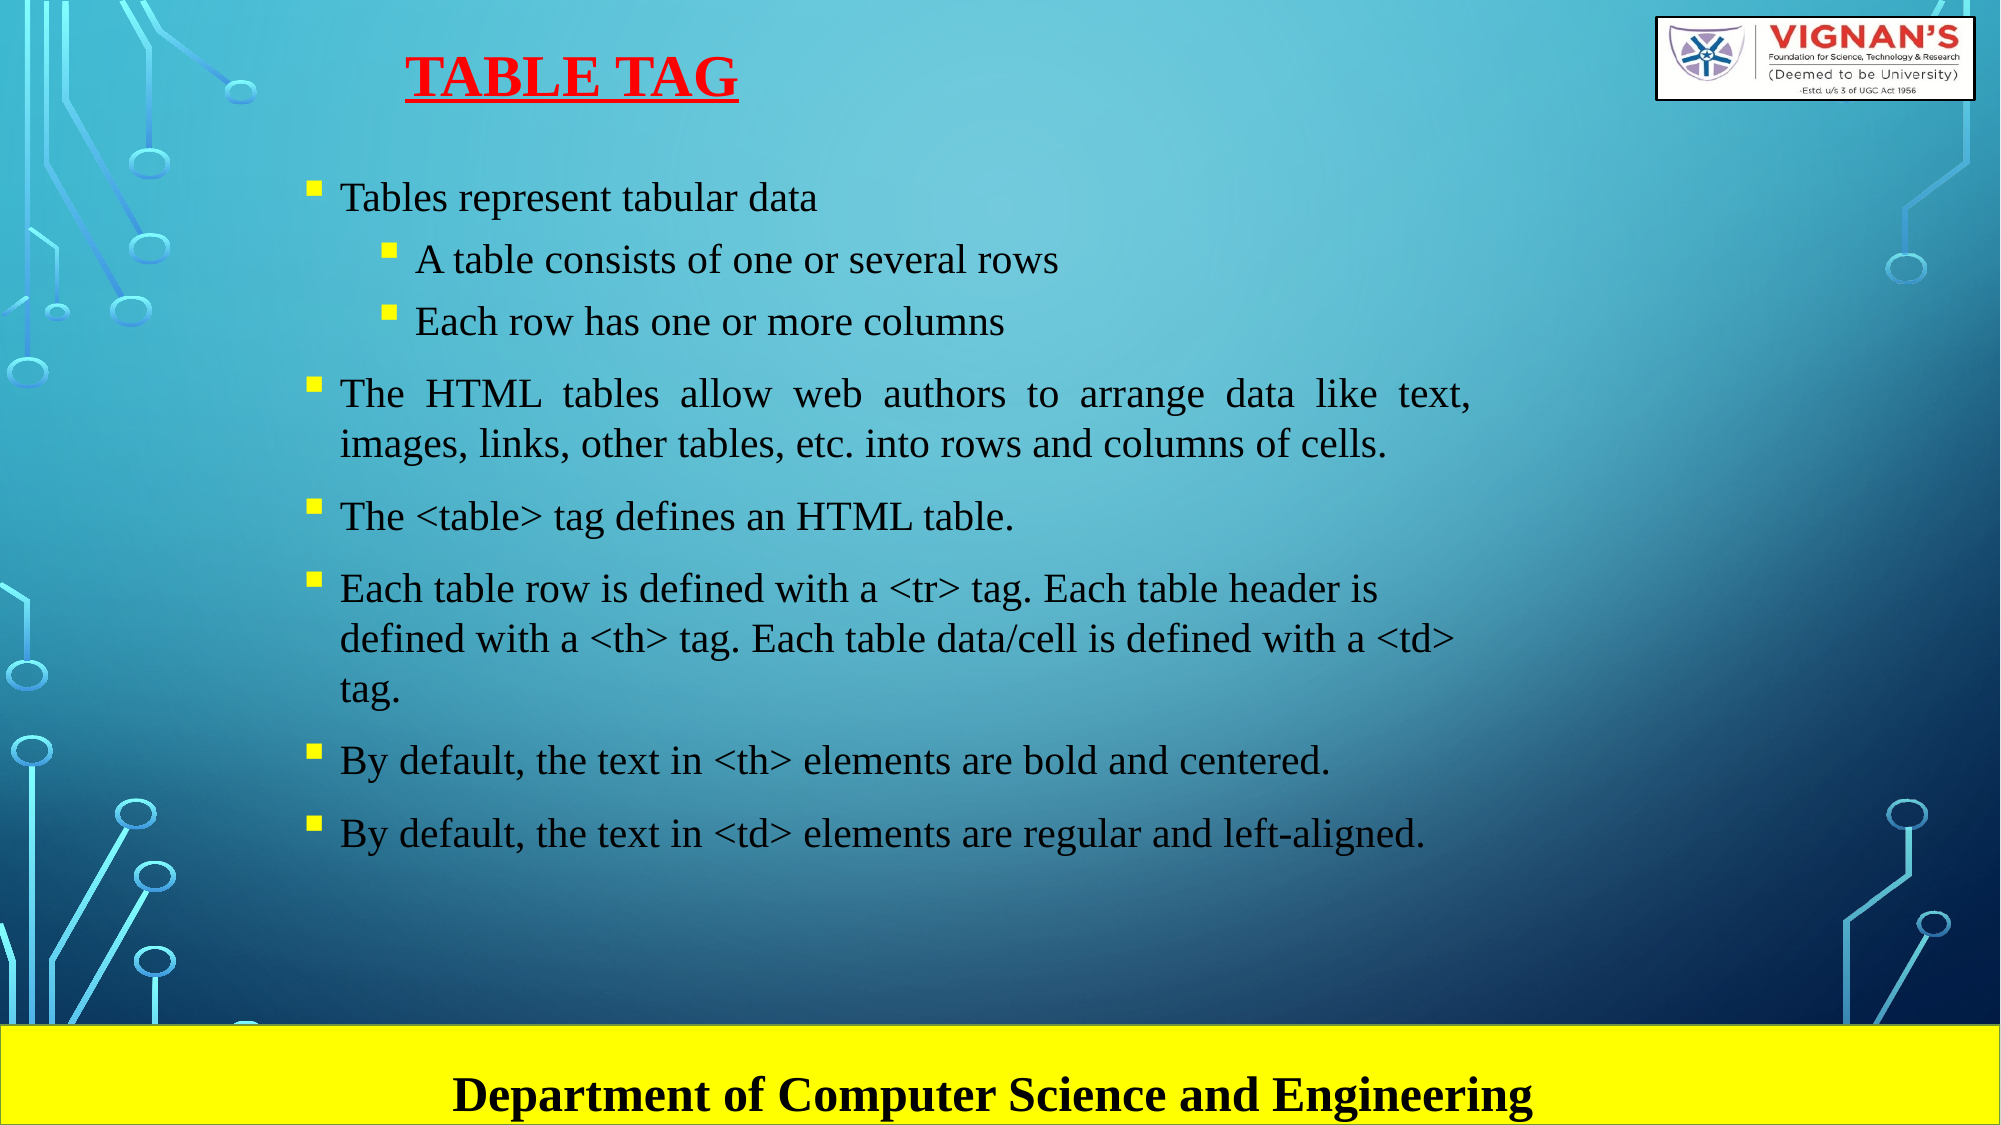

# TABLE TAG
Tables represent tabular data
A table consists of one or several rows
Each row has one or more columns
The HTML tables allow web authors to arrange data like text, images, links, other tables, etc. into rows and columns of cells.
The <table> tag defines an HTML table.
Each table row is defined with a <tr> tag. Each table header is defined with a <th> tag. Each table data/cell is defined with a <td> tag.
By default, the text in <th> elements are bold and centered.
By default, the text in <td> elements are regular and left-aligned.